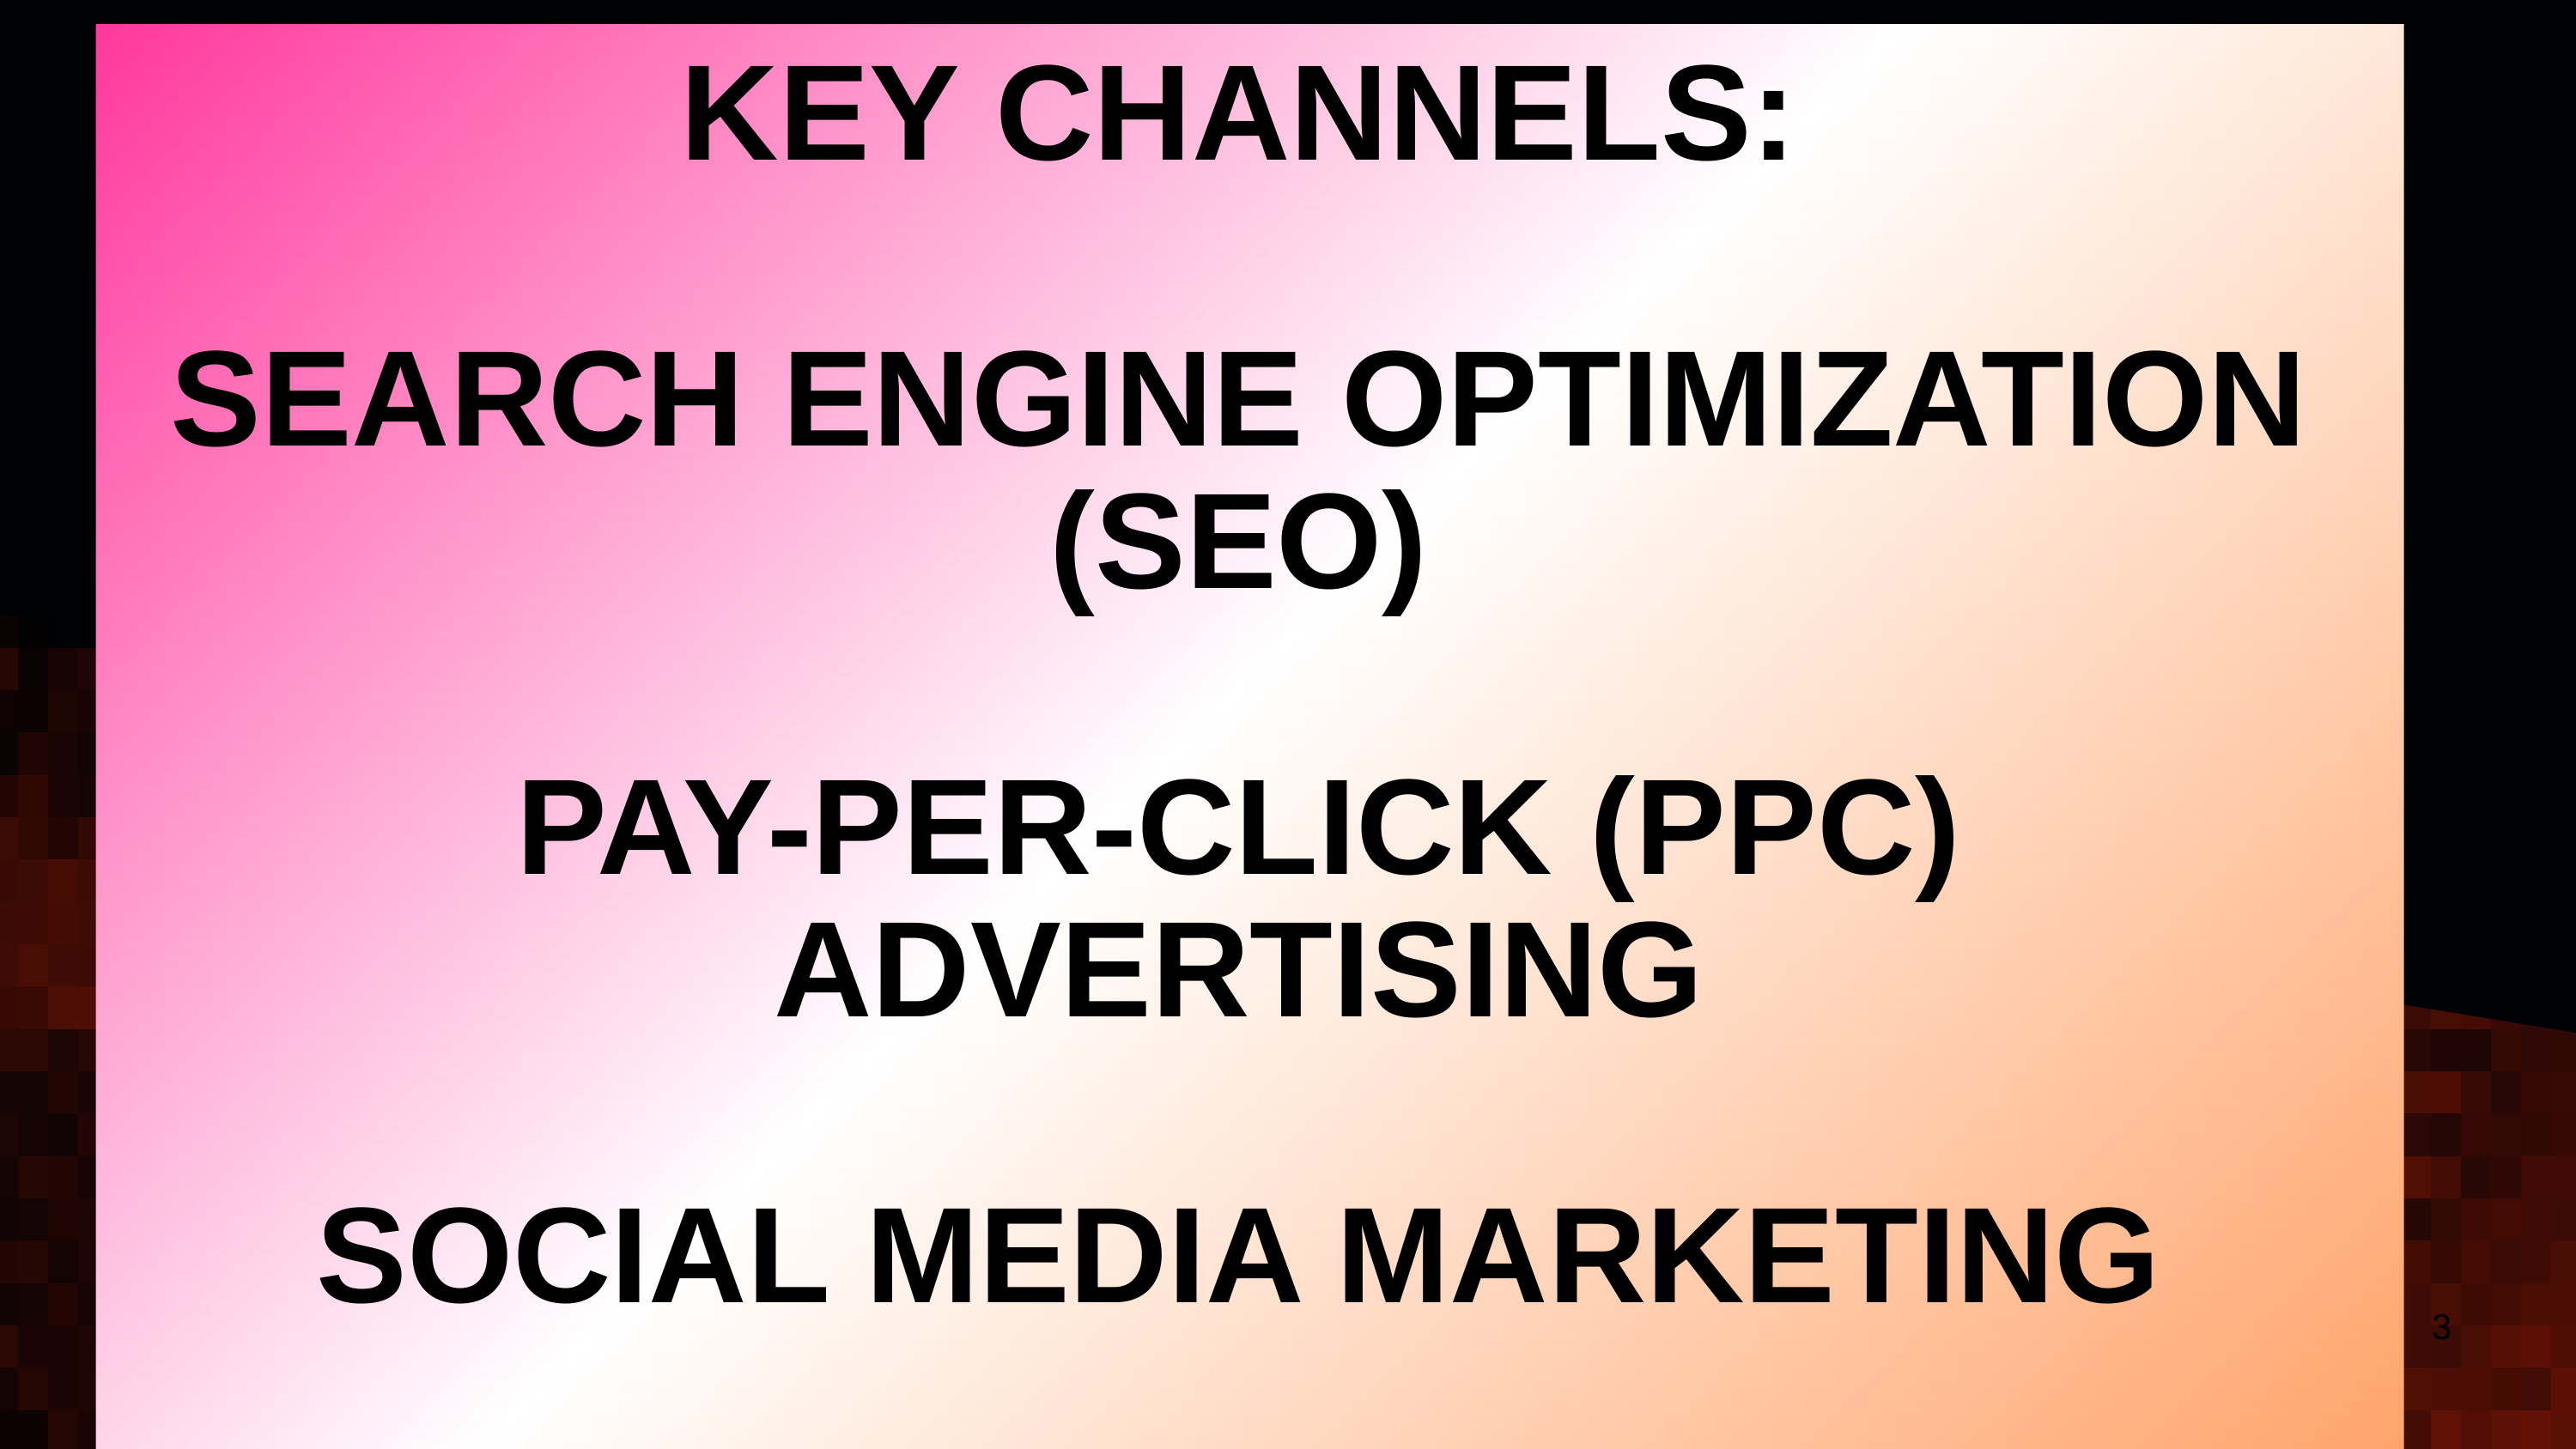

KEY CHANNELS:

SEARCH ENGINE OPTIMIZATION (SEO)

PAY-PER-CLICK (PPC) ADVERTISING

SOCIAL MEDIA MARKETING

BORCELLE
MARKETING PLAN
Presented by:
Jonathan Patterson

3